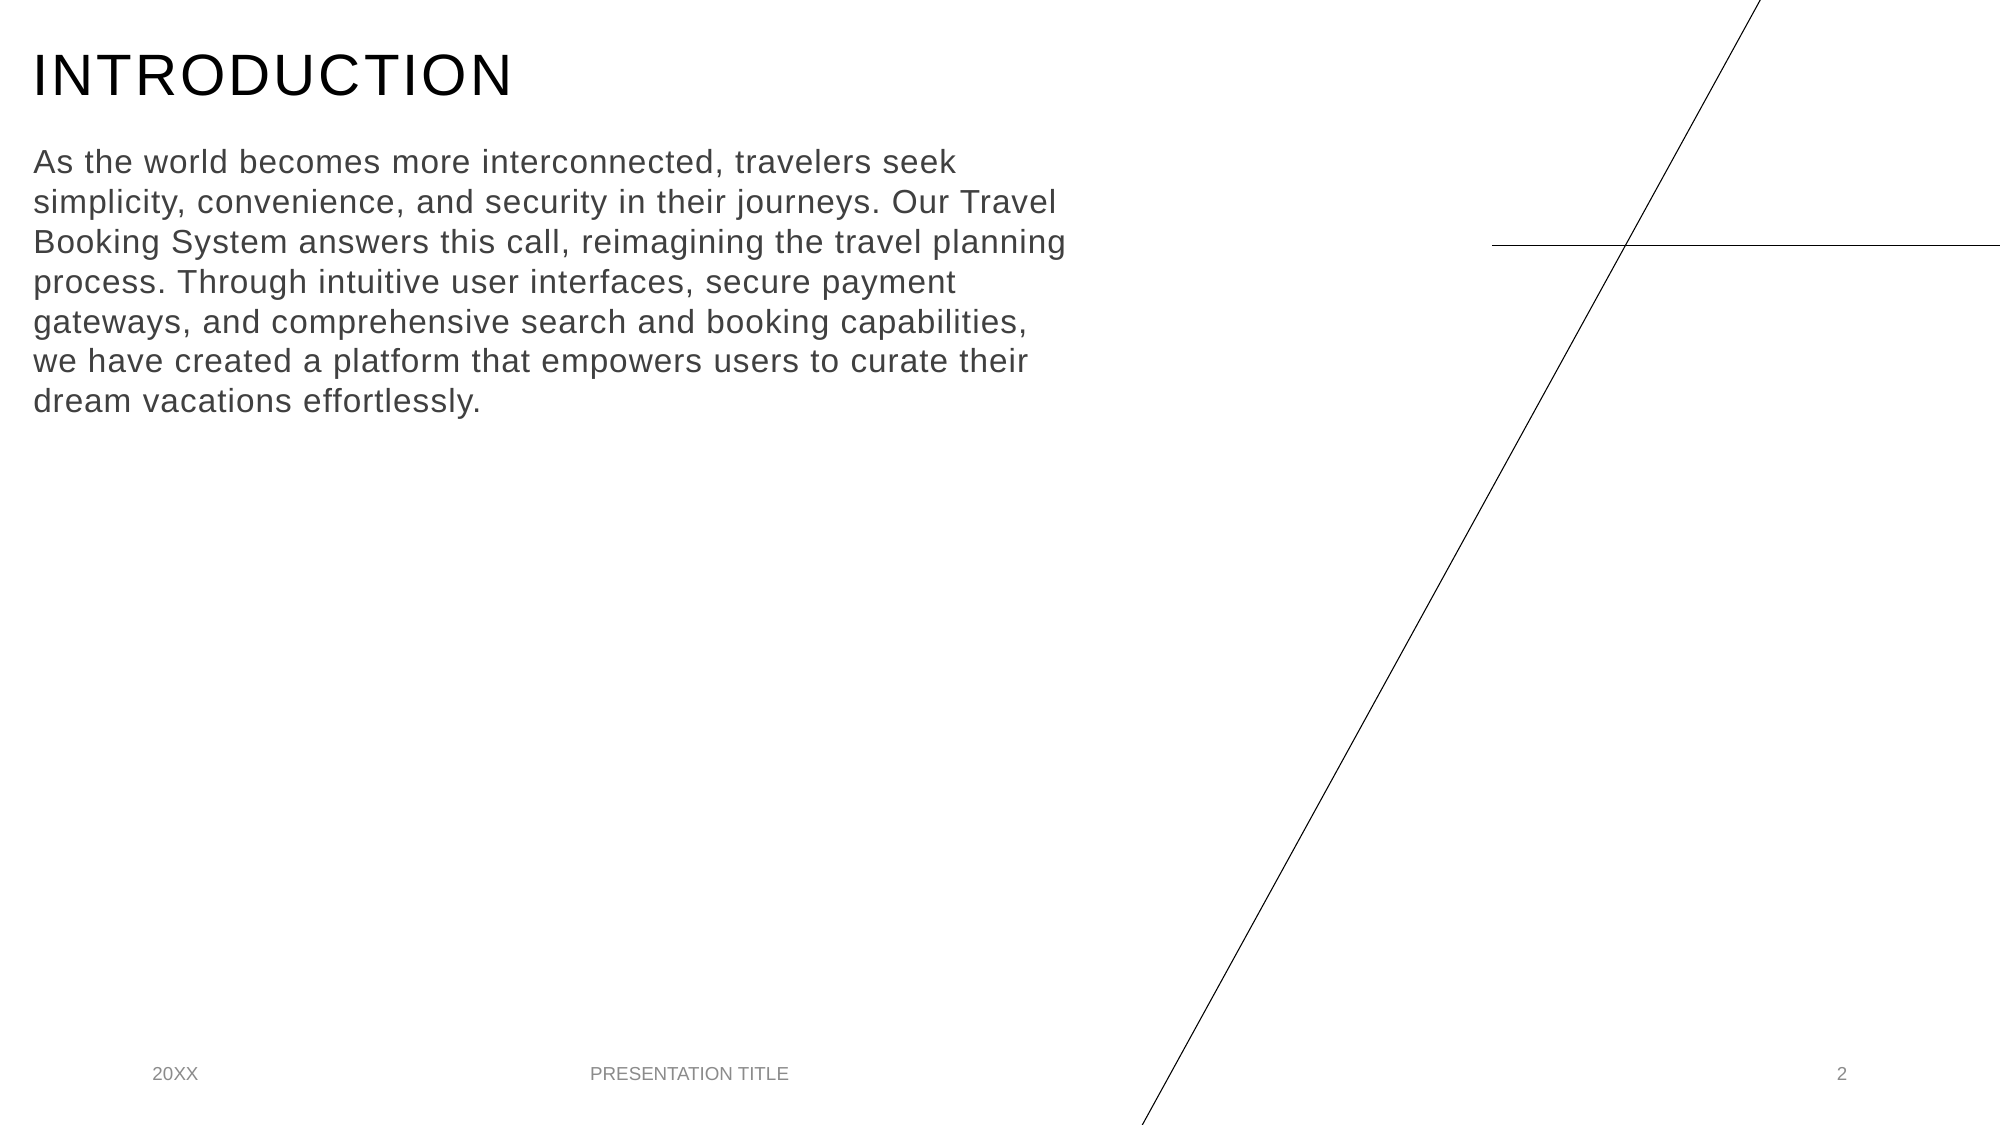

# INTRODUCTION
As the world becomes more interconnected, travelers seek simplicity, convenience, and security in their journeys. Our Travel Booking System answers this call, reimagining the travel planning process. Through intuitive user interfaces, secure payment gateways, and comprehensive search and booking capabilities, we have created a platform that empowers users to curate their dream vacations effortlessly.
20XX
PRESENTATION TITLE
2